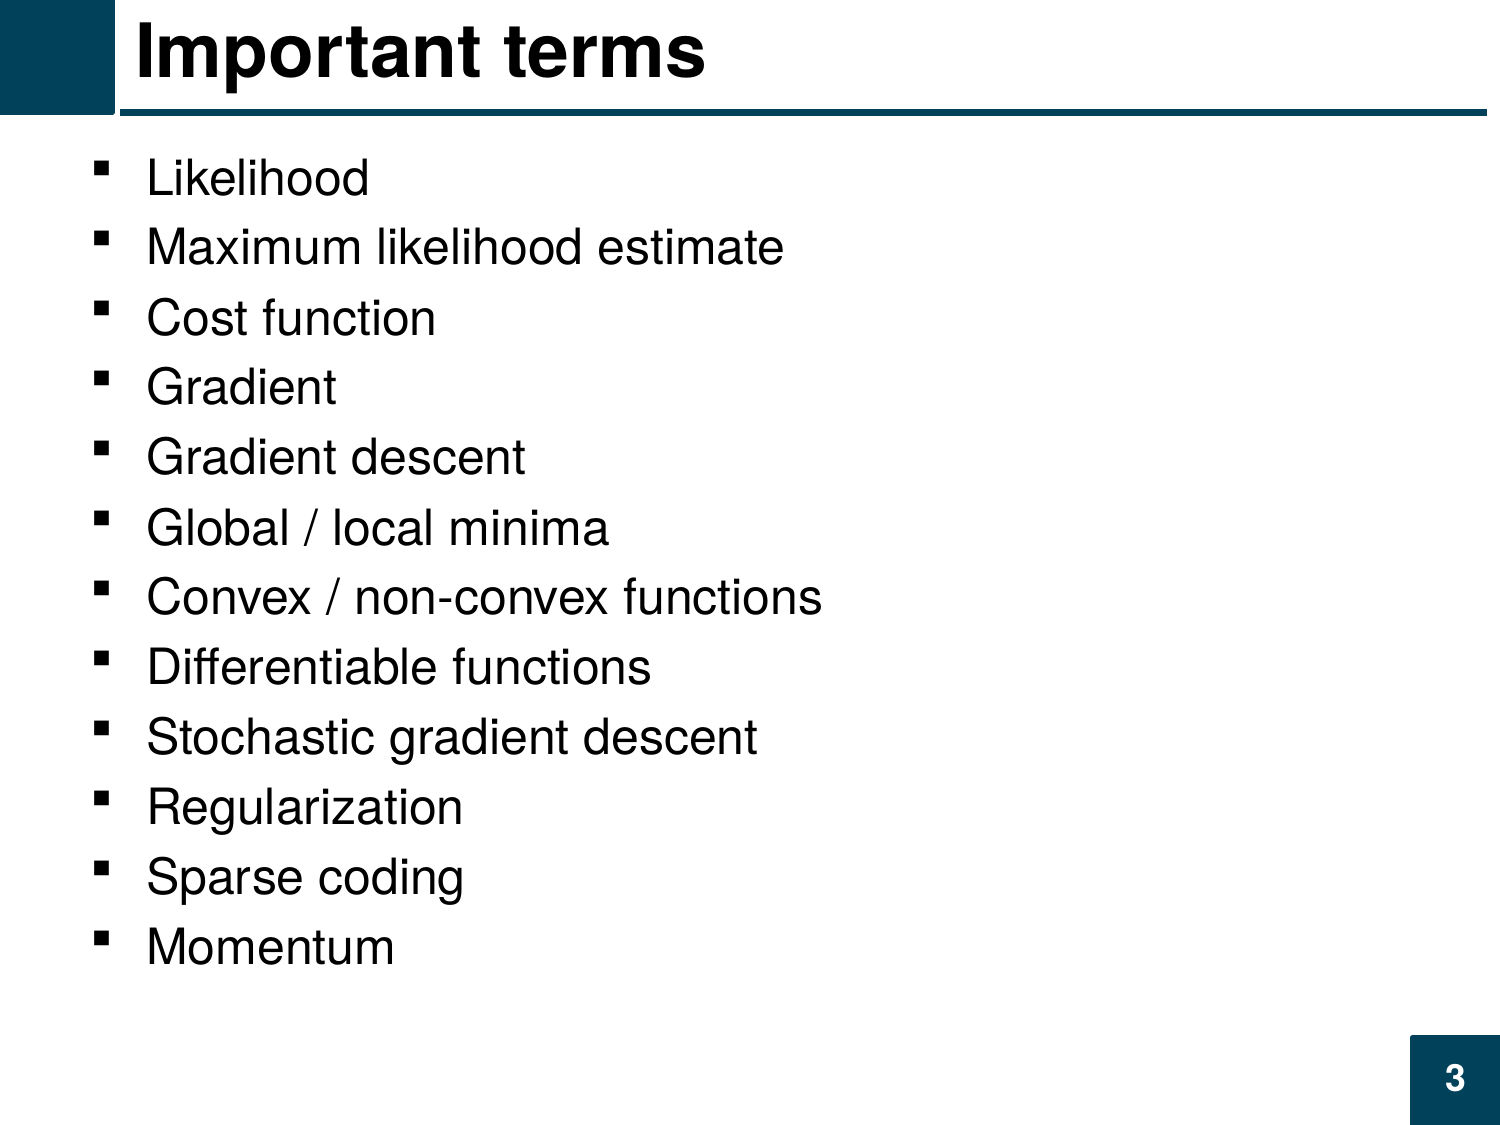

# Important terms
Likelihood
Maximum likelihood estimate
Cost function
Gradient
Gradient descent
Global / local minima
Convex / non-convex functions
Differentiable functions
Stochastic gradient descent
Regularization
Sparse coding
Momentum